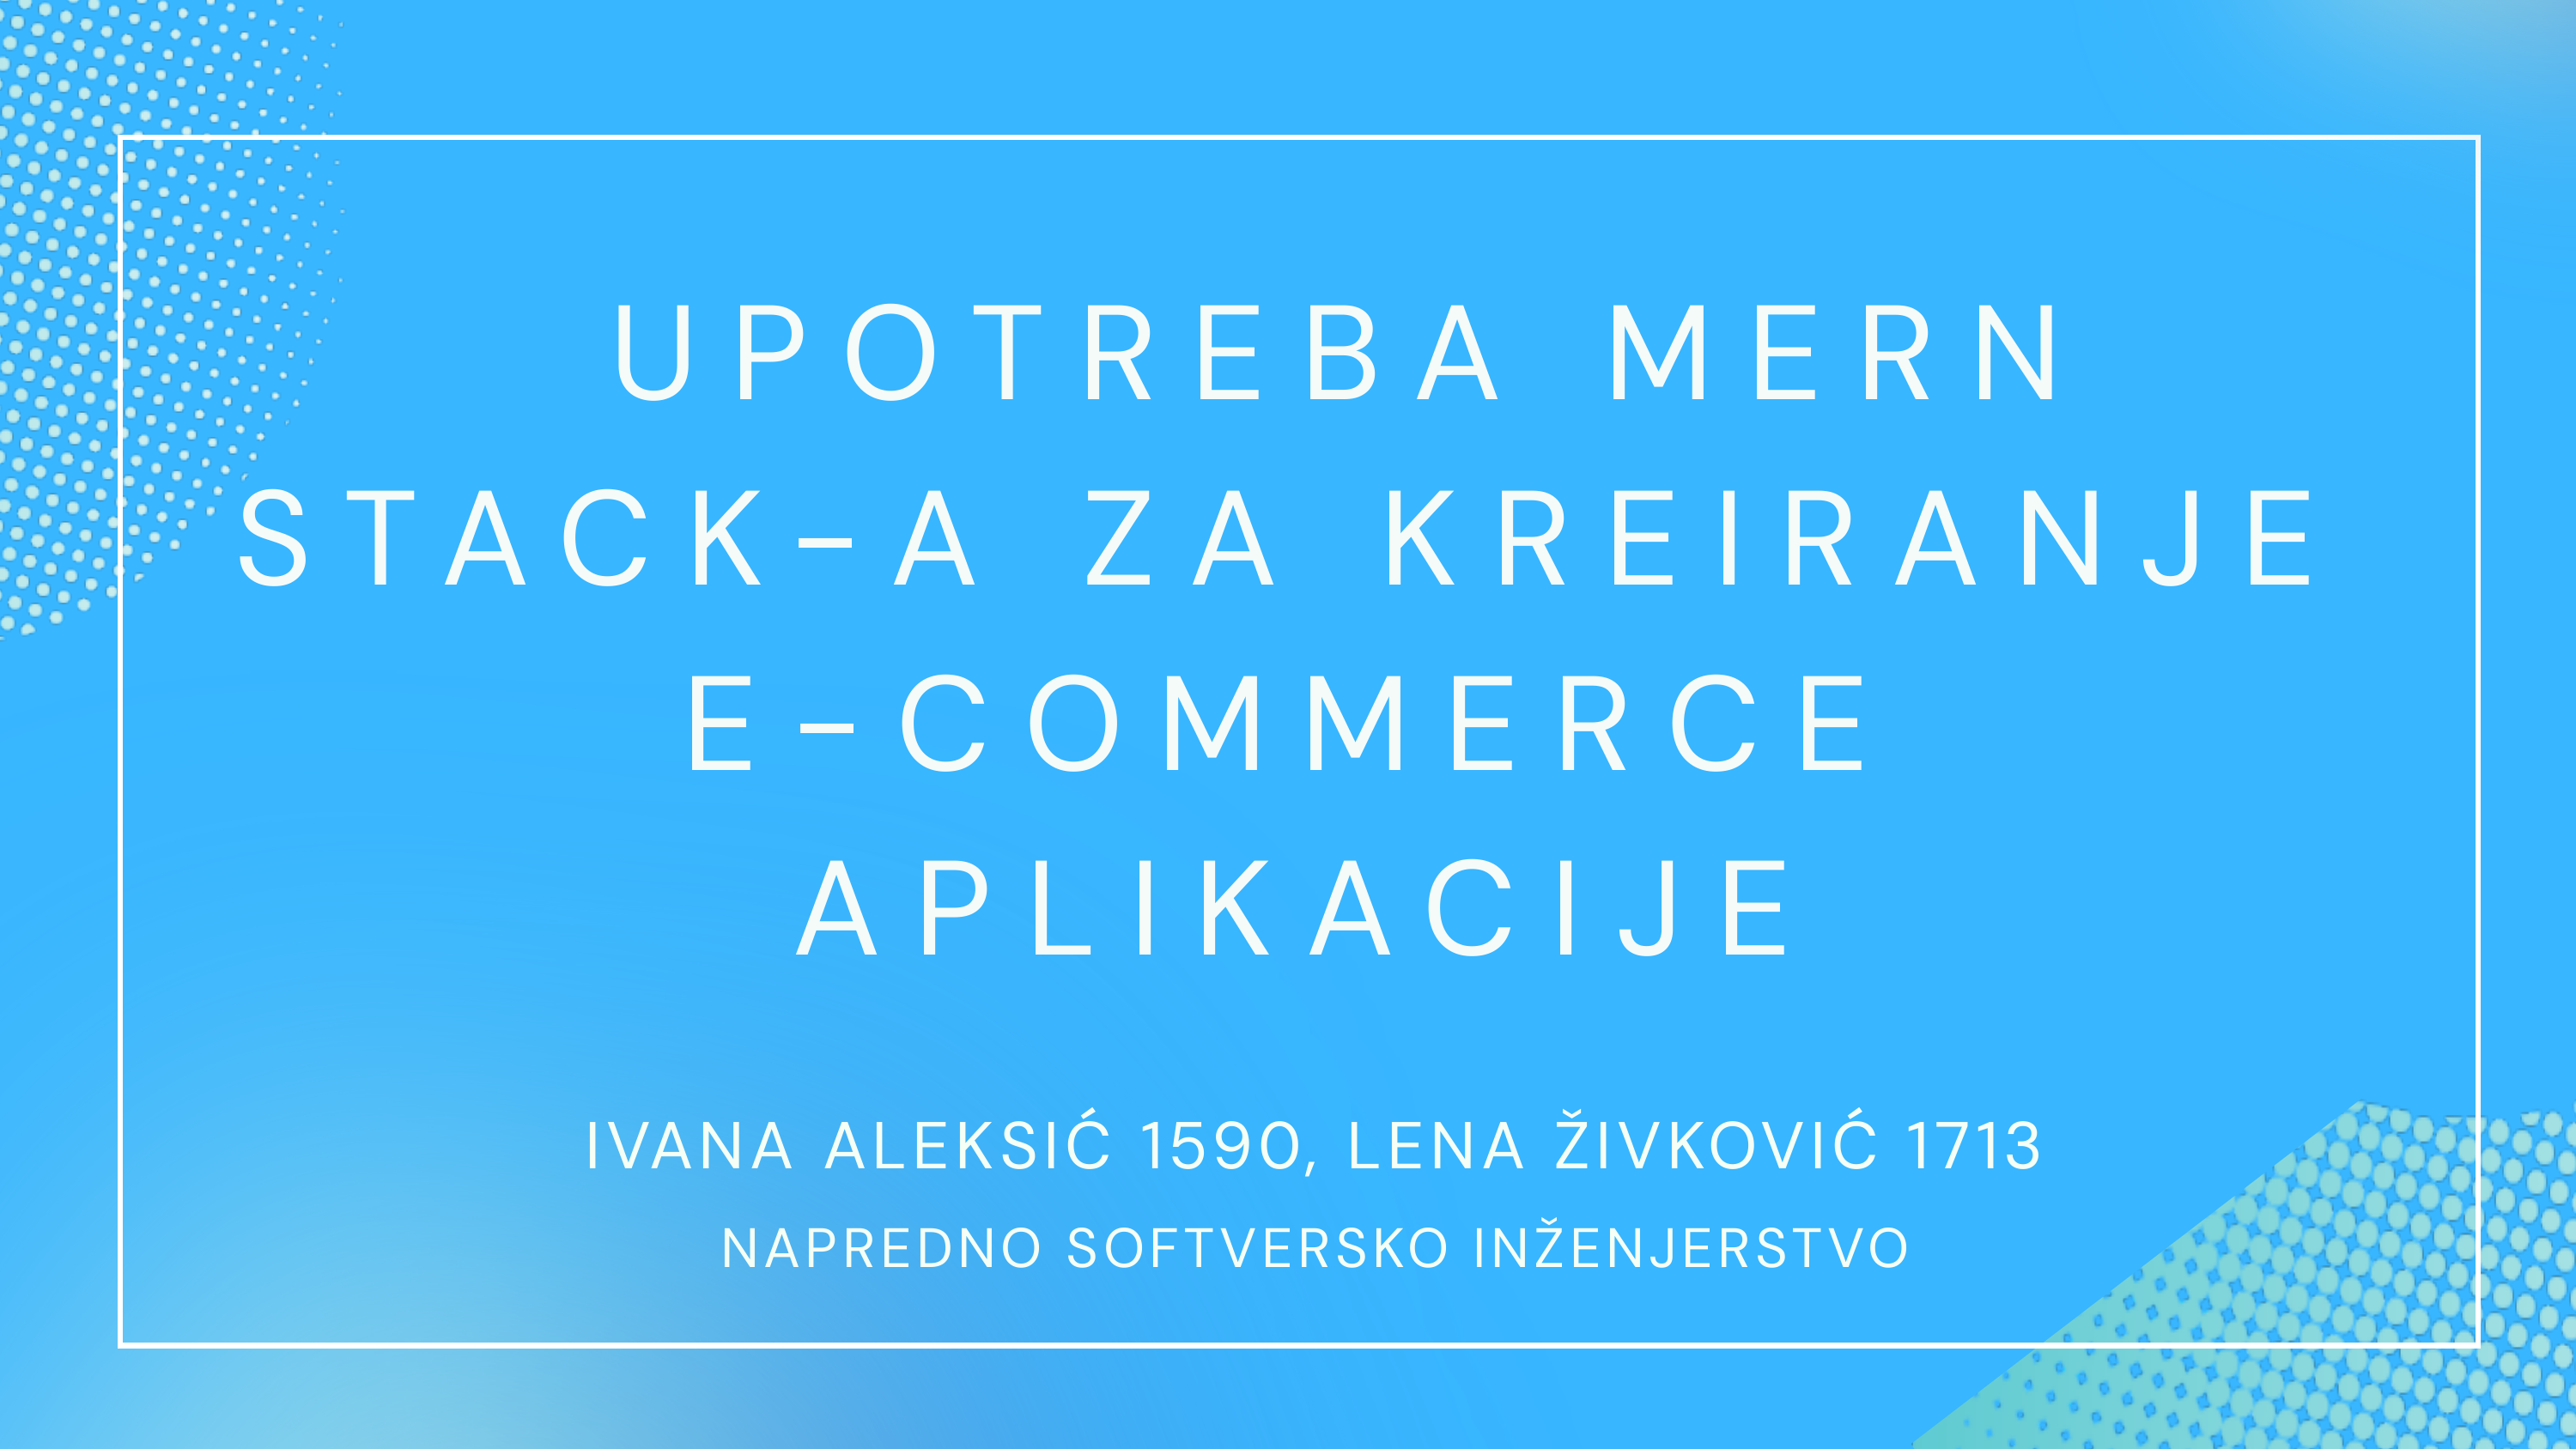

UUPOTREBA MERN STACK-A ZA KREIRANJE E-COMMERCE APLIKACIJE

IVANA ALEKSIĆ 1590, LENA ŽIVKOVIĆ 1713
NAPREDNO SOFTVERSKO INŽENJERSTVO